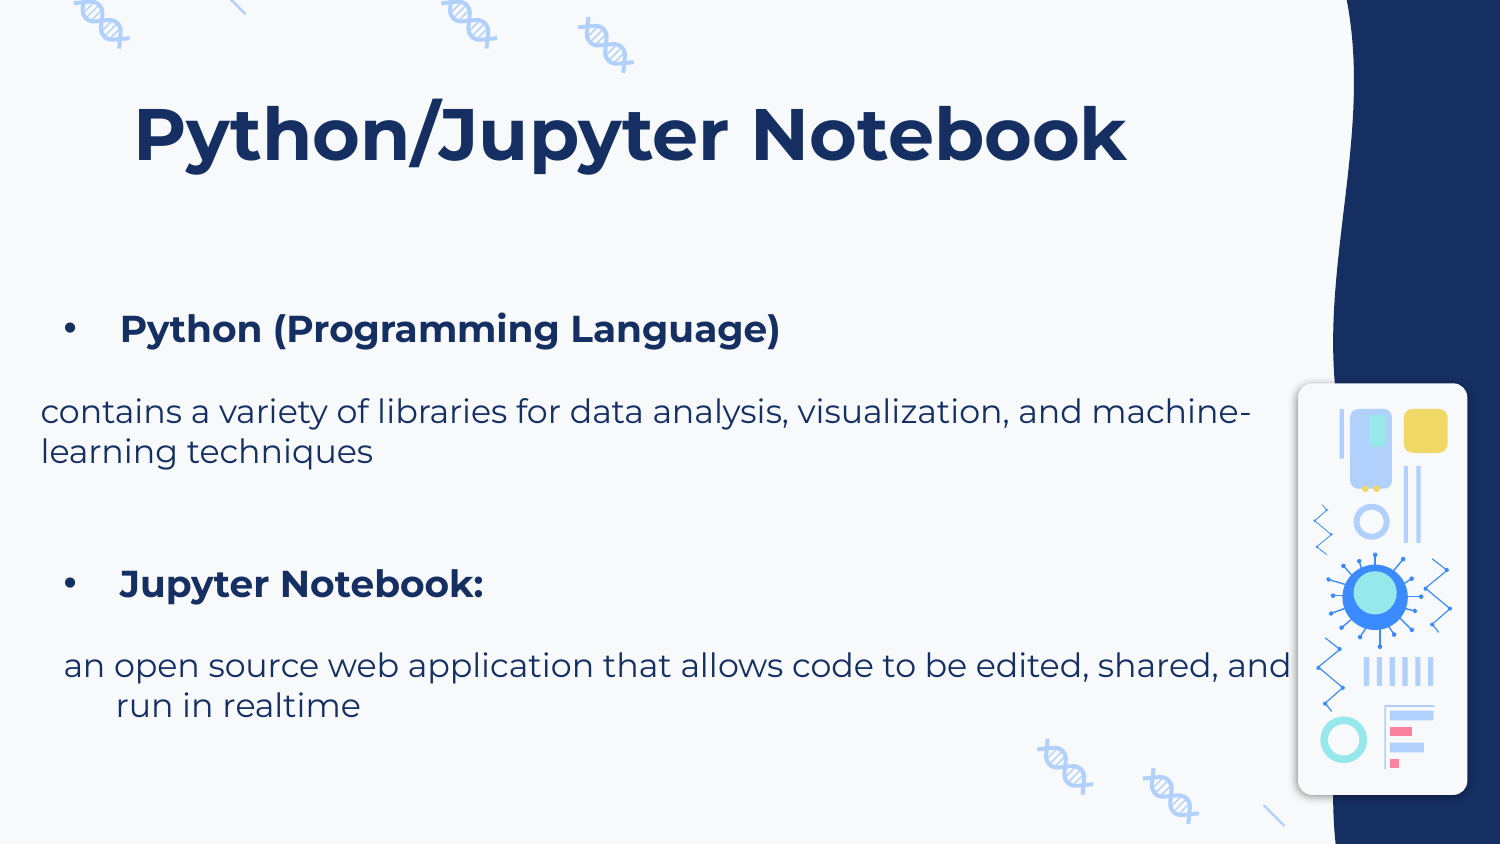

# Python/Jupyter Notebook

Python (Programming Language)

contains a variety of libraries for data analysis, visualization, and machine-learning techniques

Jupyter Notebook:

an open source web application that allows code to be edited, shared, and run in realtime